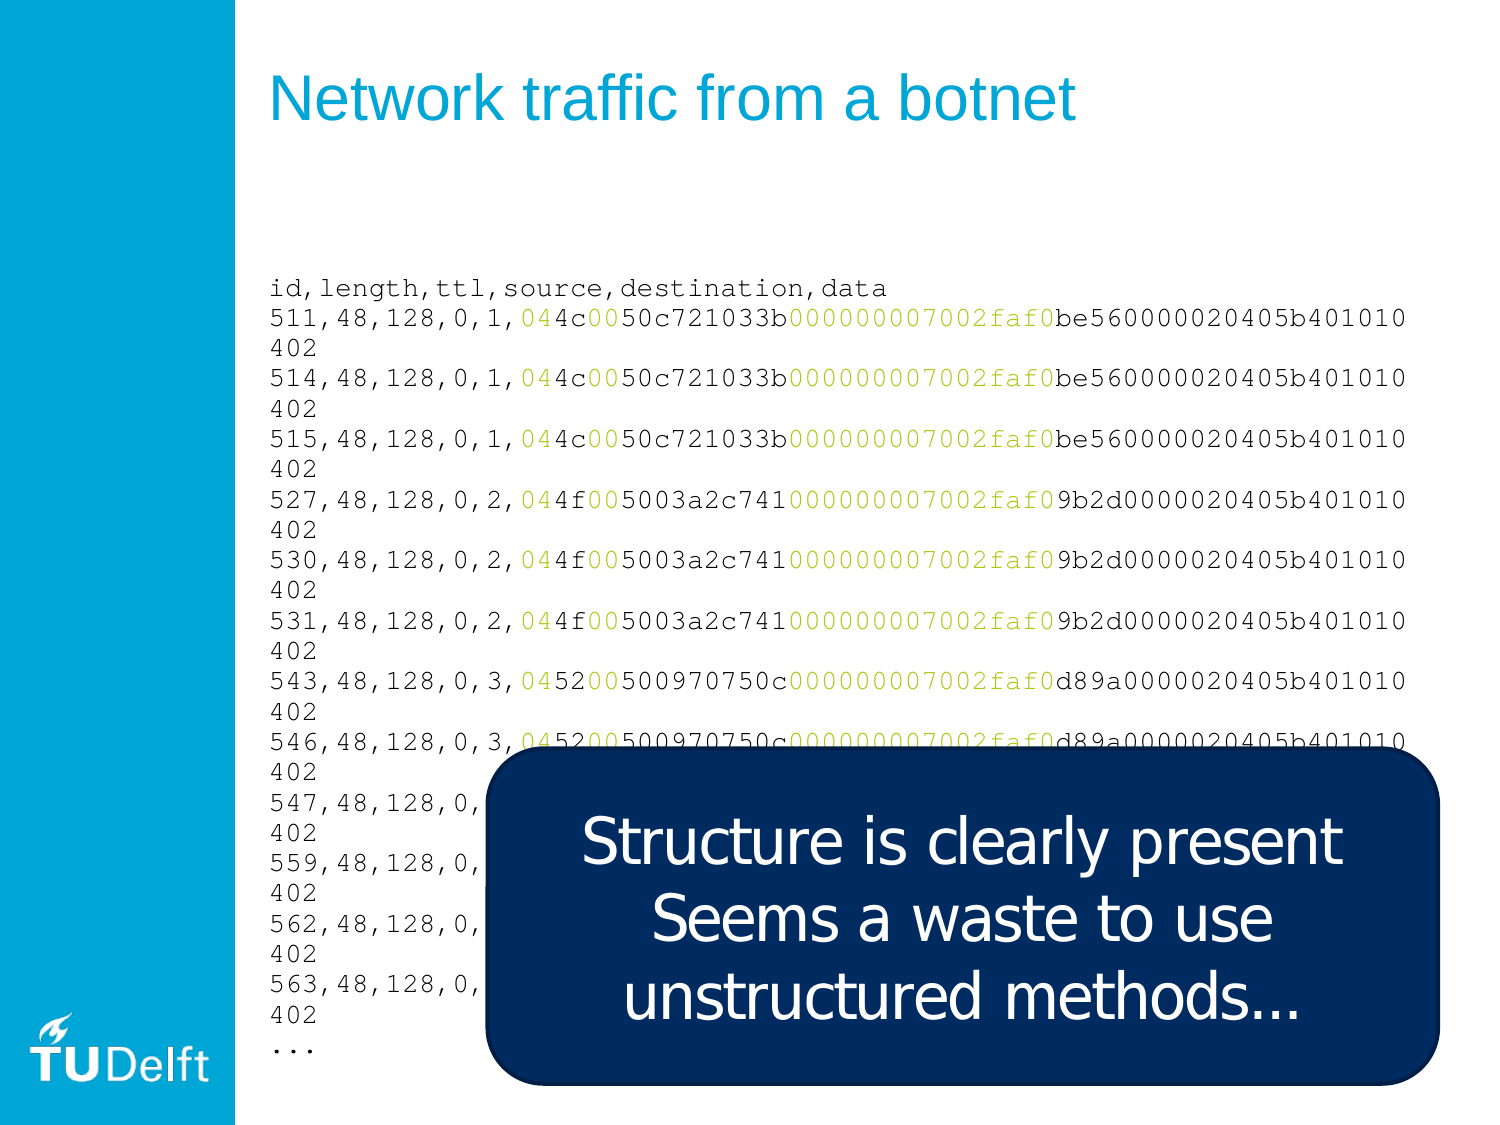

# Network traffic from a botnet
id,length,ttl,source,destination,data
511,48,128,0,1,044c0050c721033b000000007002faf0be560000020405b401010402
514,48,128,0,1,044c0050c721033b000000007002faf0be560000020405b401010402
515,48,128,0,1,044c0050c721033b000000007002faf0be560000020405b401010402
527,48,128,0,2,044f005003a2c741000000007002faf09b2d0000020405b401010402
530,48,128,0,2,044f005003a2c741000000007002faf09b2d0000020405b401010402
531,48,128,0,2,044f005003a2c741000000007002faf09b2d0000020405b401010402
543,48,128,0,3,045200500970750c000000007002faf0d89a0000020405b401010402
546,48,128,0,3,045200500970750c000000007002faf0d89a0000020405b401010402
547,48,128,0,3,045200500970750c000000007002faf0d89a0000020405b401010402
559,48,128,0,4,04550050defc54bf000000007002faf0b9690000020405b401010402
562,48,128,0,4,04550050defc54bf000000007002faf0b9690000020405b401010402
563,48,128,0,4,04550050defc54bf000000007002faf0b9690000020405b401010402
...
Structure is clearly present
Seems a waste to use unstructured methods…
2